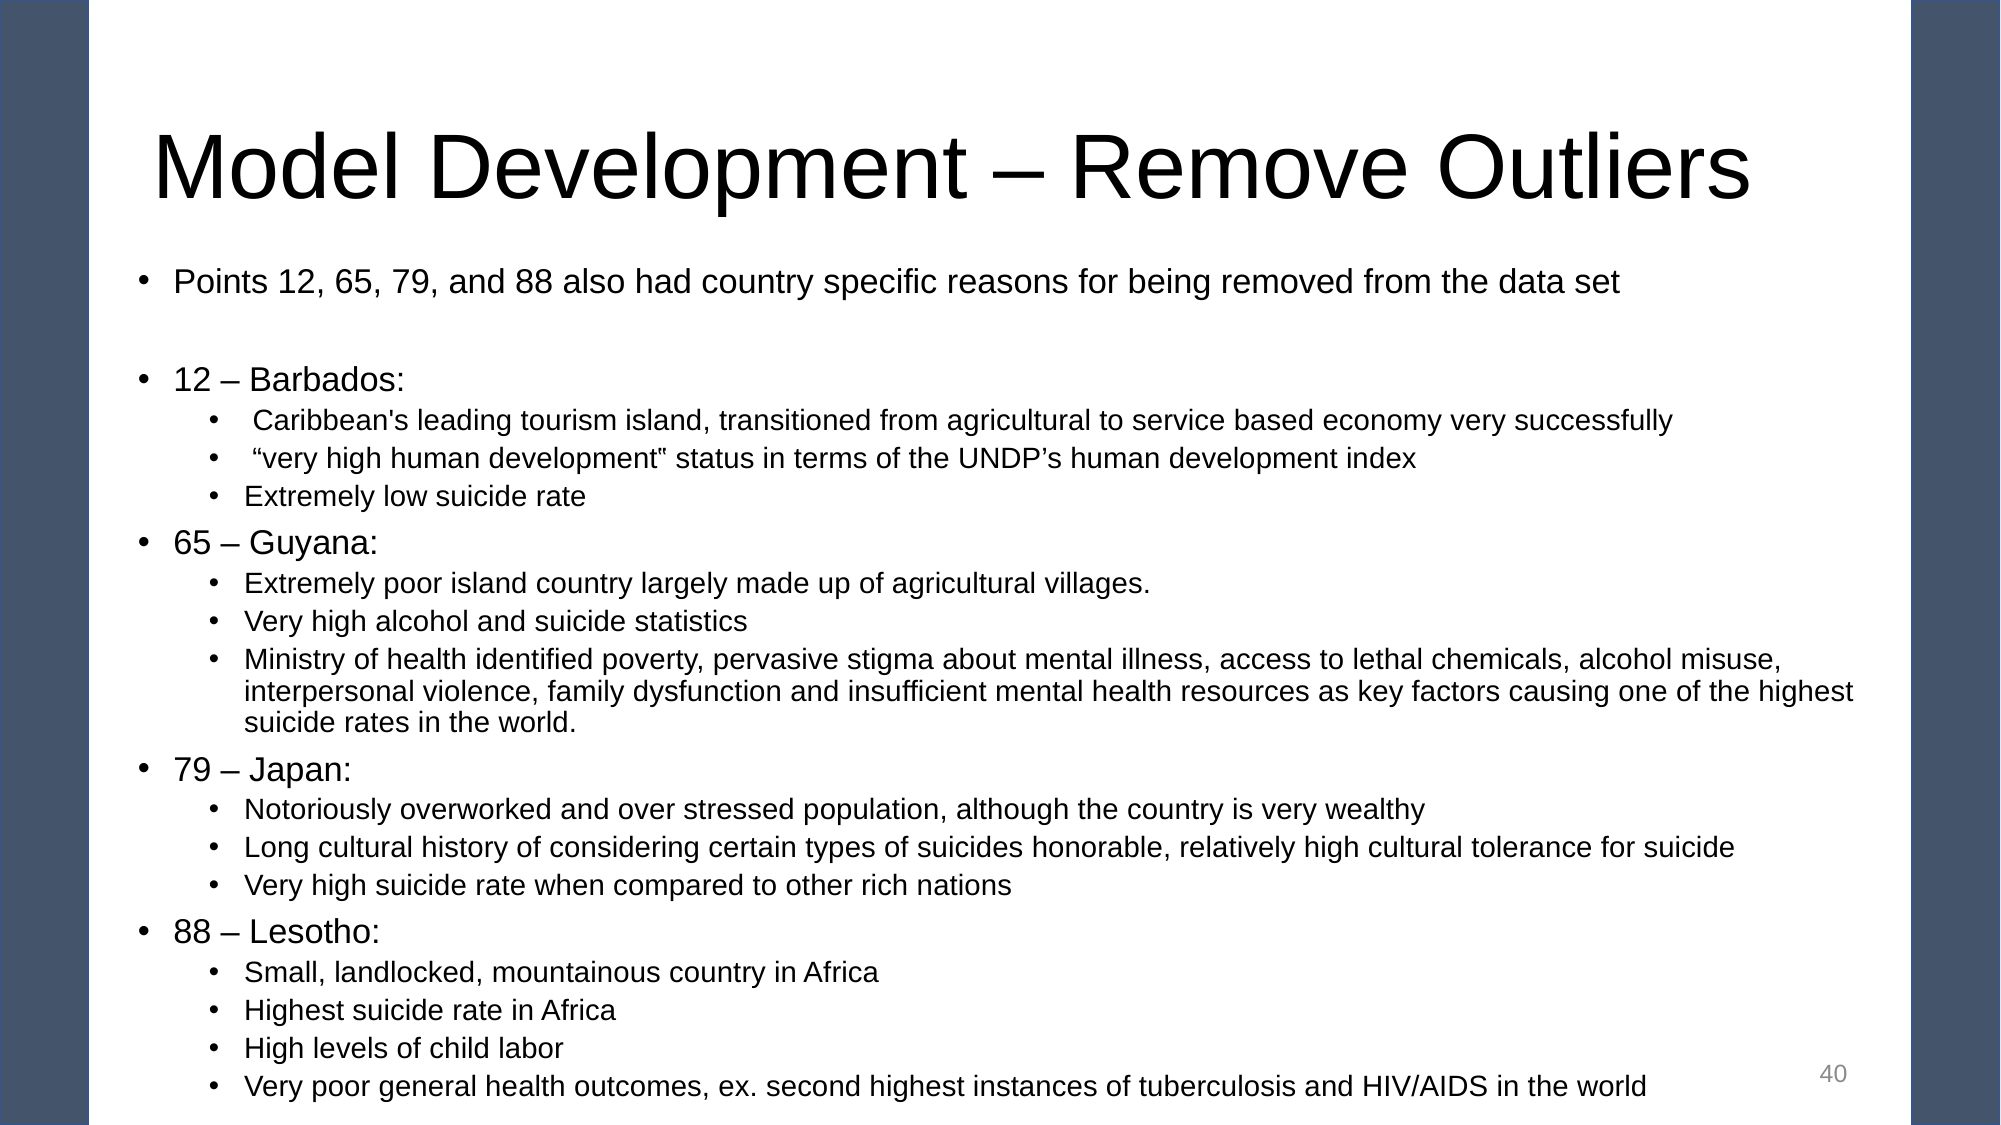

# Model Development – Remove Outliers
Points 12, 65, 79, and 88 also had country specific reasons for being removed from the data set

12 – Barbados:
 Caribbean's leading tourism island, transitioned from agricultural to service based economy very successfully
 “very high human development‟ status in terms of the UNDP’s human development index
Extremely low suicide rate
65 – Guyana:
Extremely poor island country largely made up of agricultural villages.
Very high alcohol and suicide statistics
Ministry of health identified poverty, pervasive stigma about mental illness, access to lethal chemicals, alcohol misuse, interpersonal violence, family dysfunction and insufficient mental health resources as key factors causing one of the highest suicide rates in the world.
79 – Japan:
Notoriously overworked and over stressed population, although the country is very wealthy
Long cultural history of considering certain types of suicides honorable, relatively high cultural tolerance for suicide
Very high suicide rate when compared to other rich nations
88 – Lesotho:
Small, landlocked, mountainous country in Africa
Highest suicide rate in Africa
High levels of child labor
Very poor general health outcomes, ex. second highest instances of tuberculosis and HIV/AIDS in the world
40